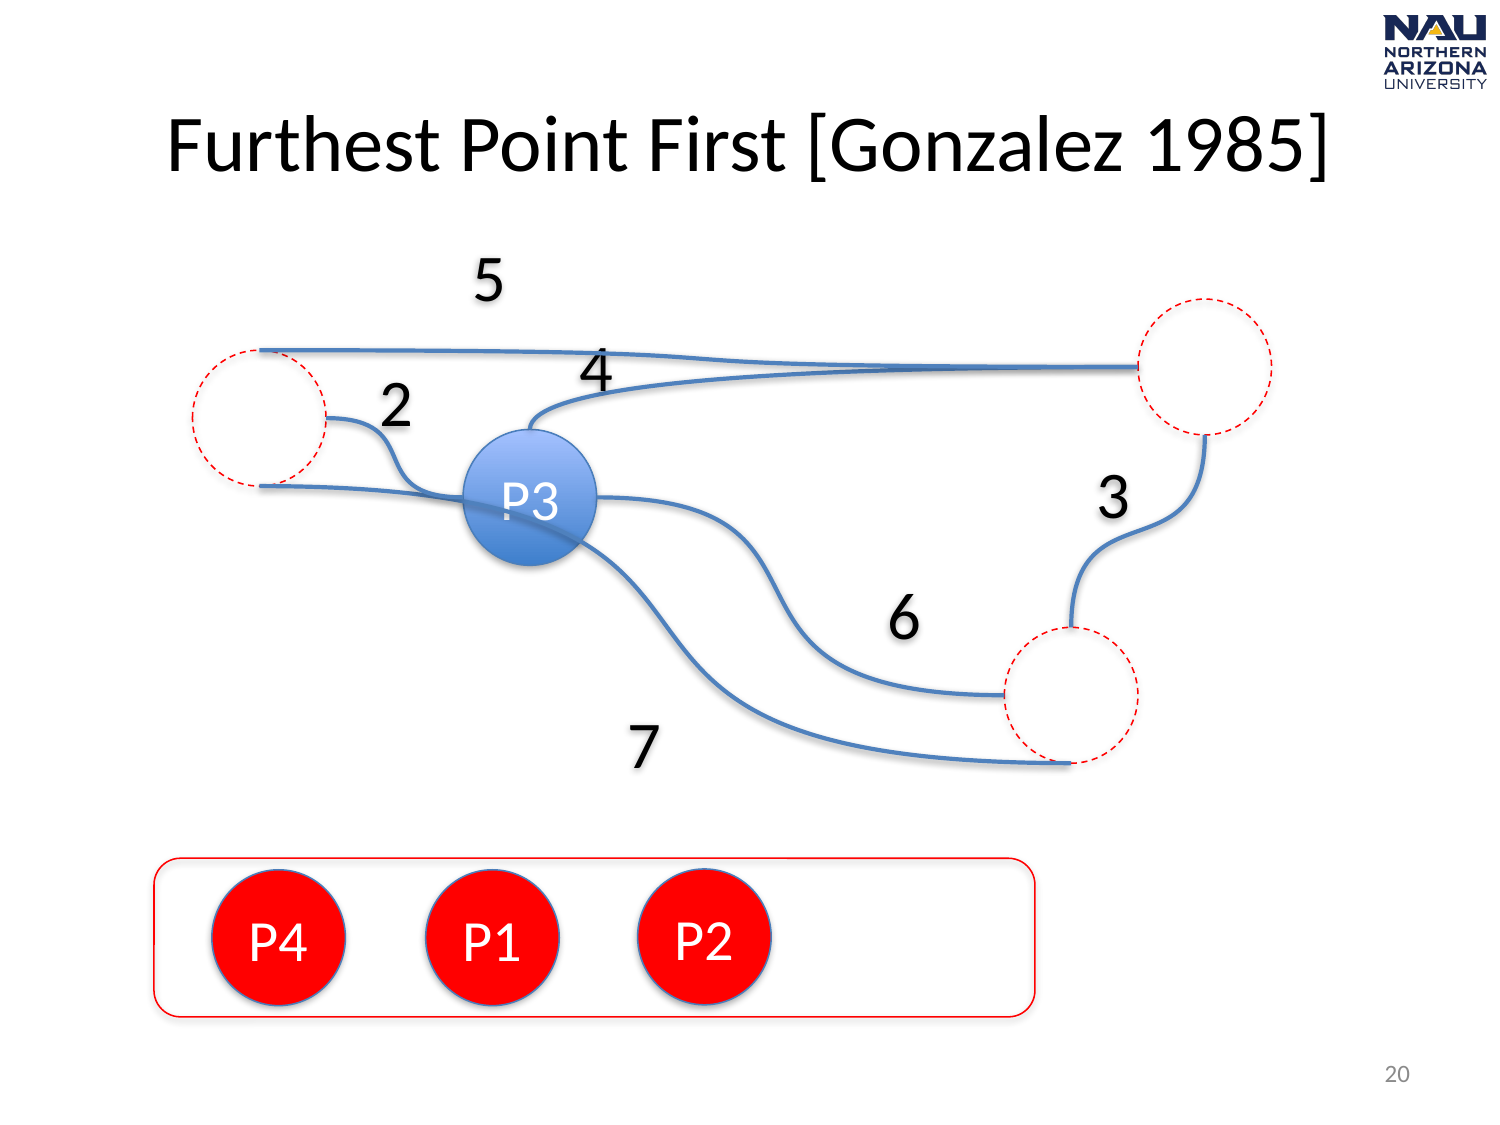

# Furthest Point First [Gonzalez 1985]
5

4

2
P3
3
6

7

P2
P4
P1
20